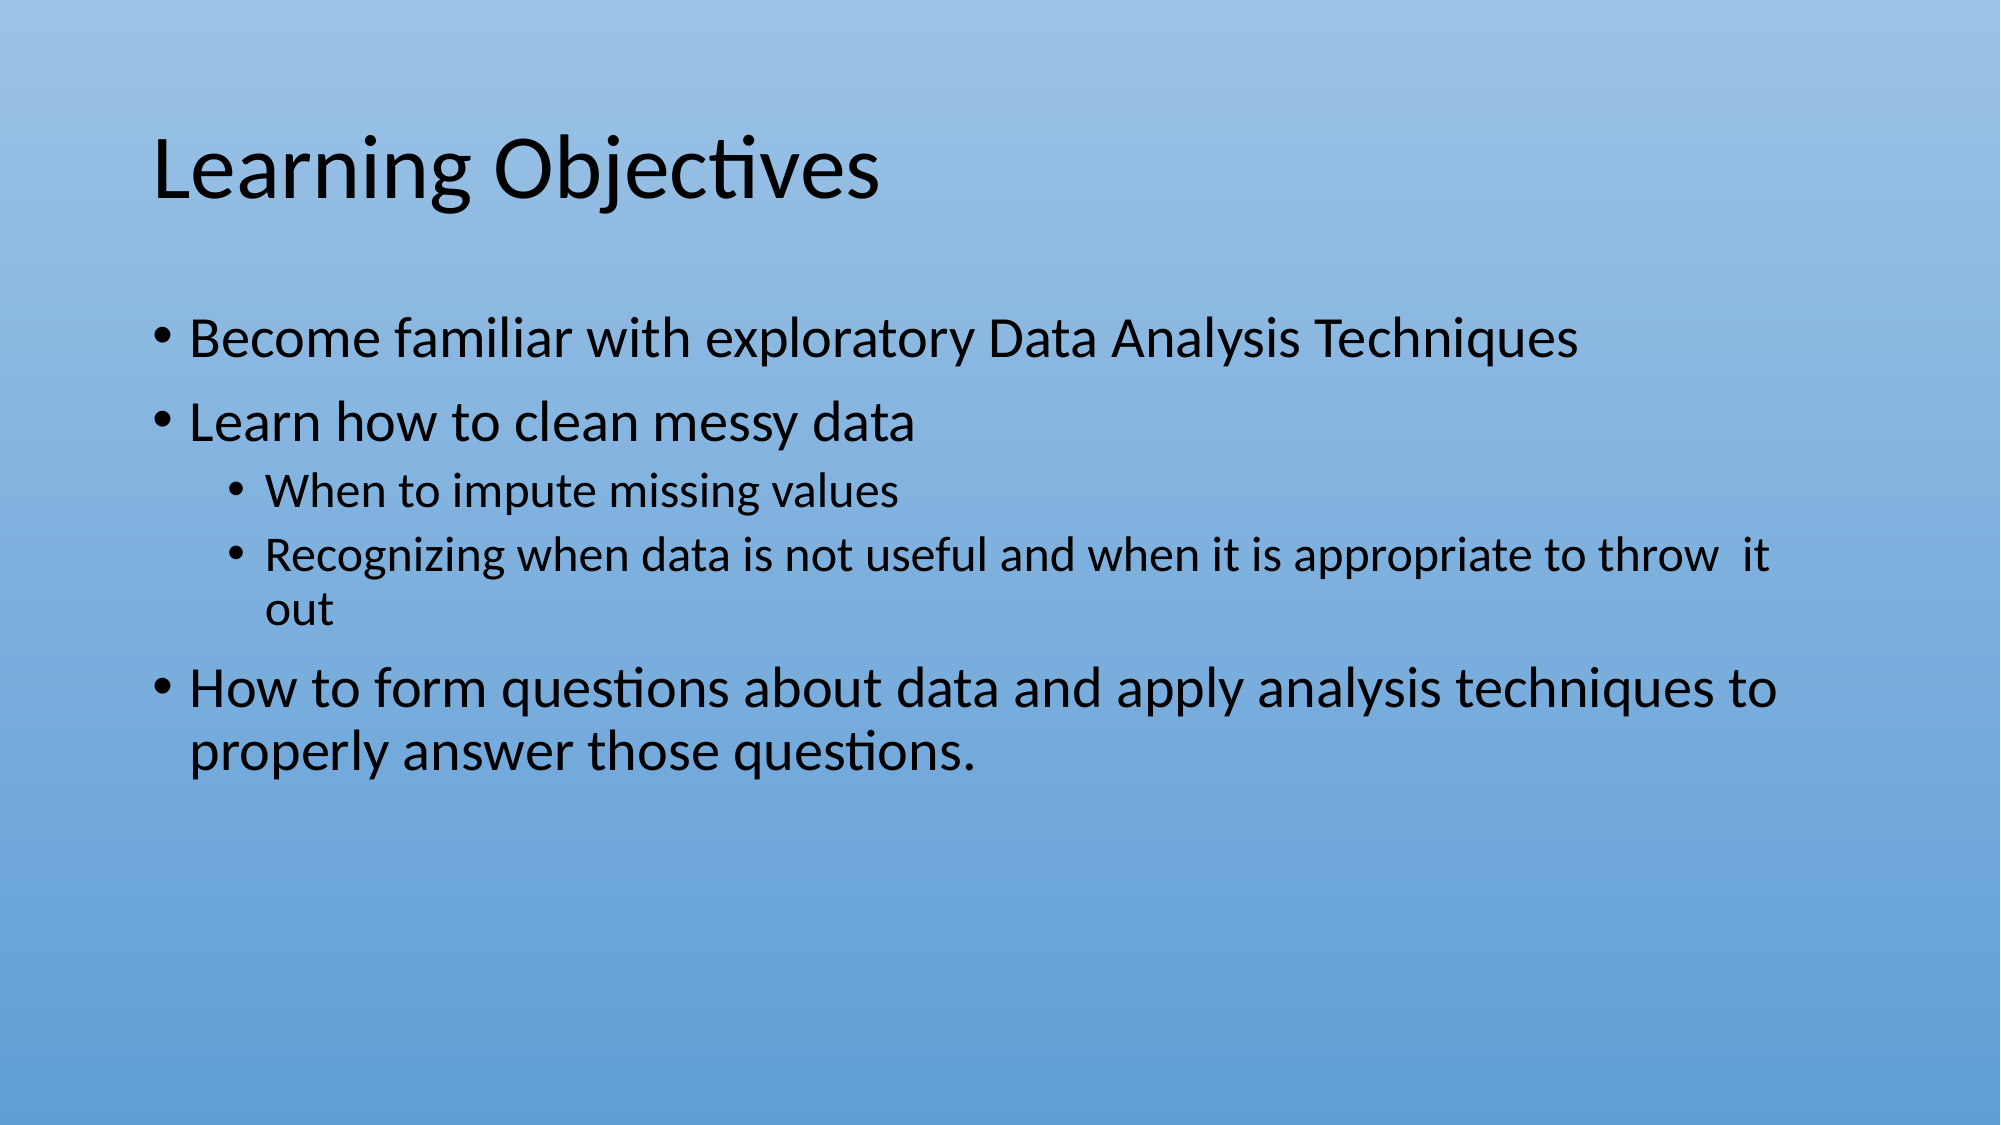

# Learning Objectives
Become familiar with exploratory Data Analysis Techniques
Learn how to clean messy data
When to impute missing values
Recognizing when data is not useful and when it is appropriate to throw  it out
How to form questions about data and apply analysis techniques to properly answer those questions.